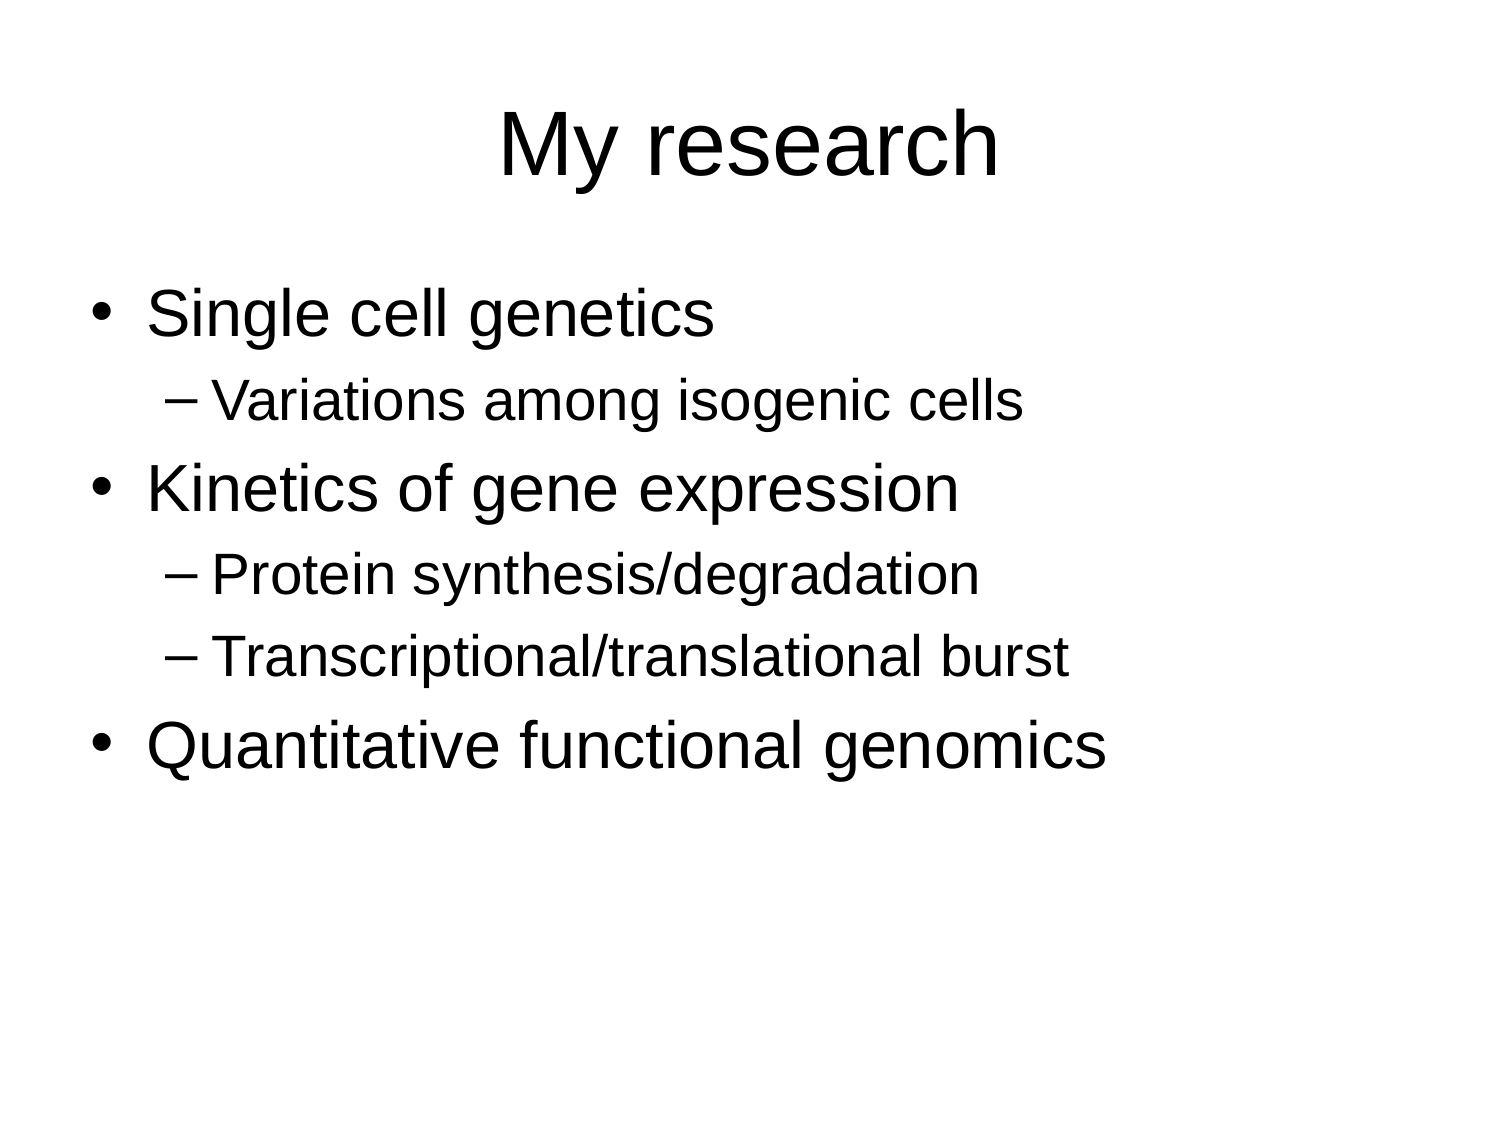

# My research
Single cell genetics
Variations among isogenic cells
Kinetics of gene expression
Protein synthesis/degradation
Transcriptional/translational burst
Quantitative functional genomics